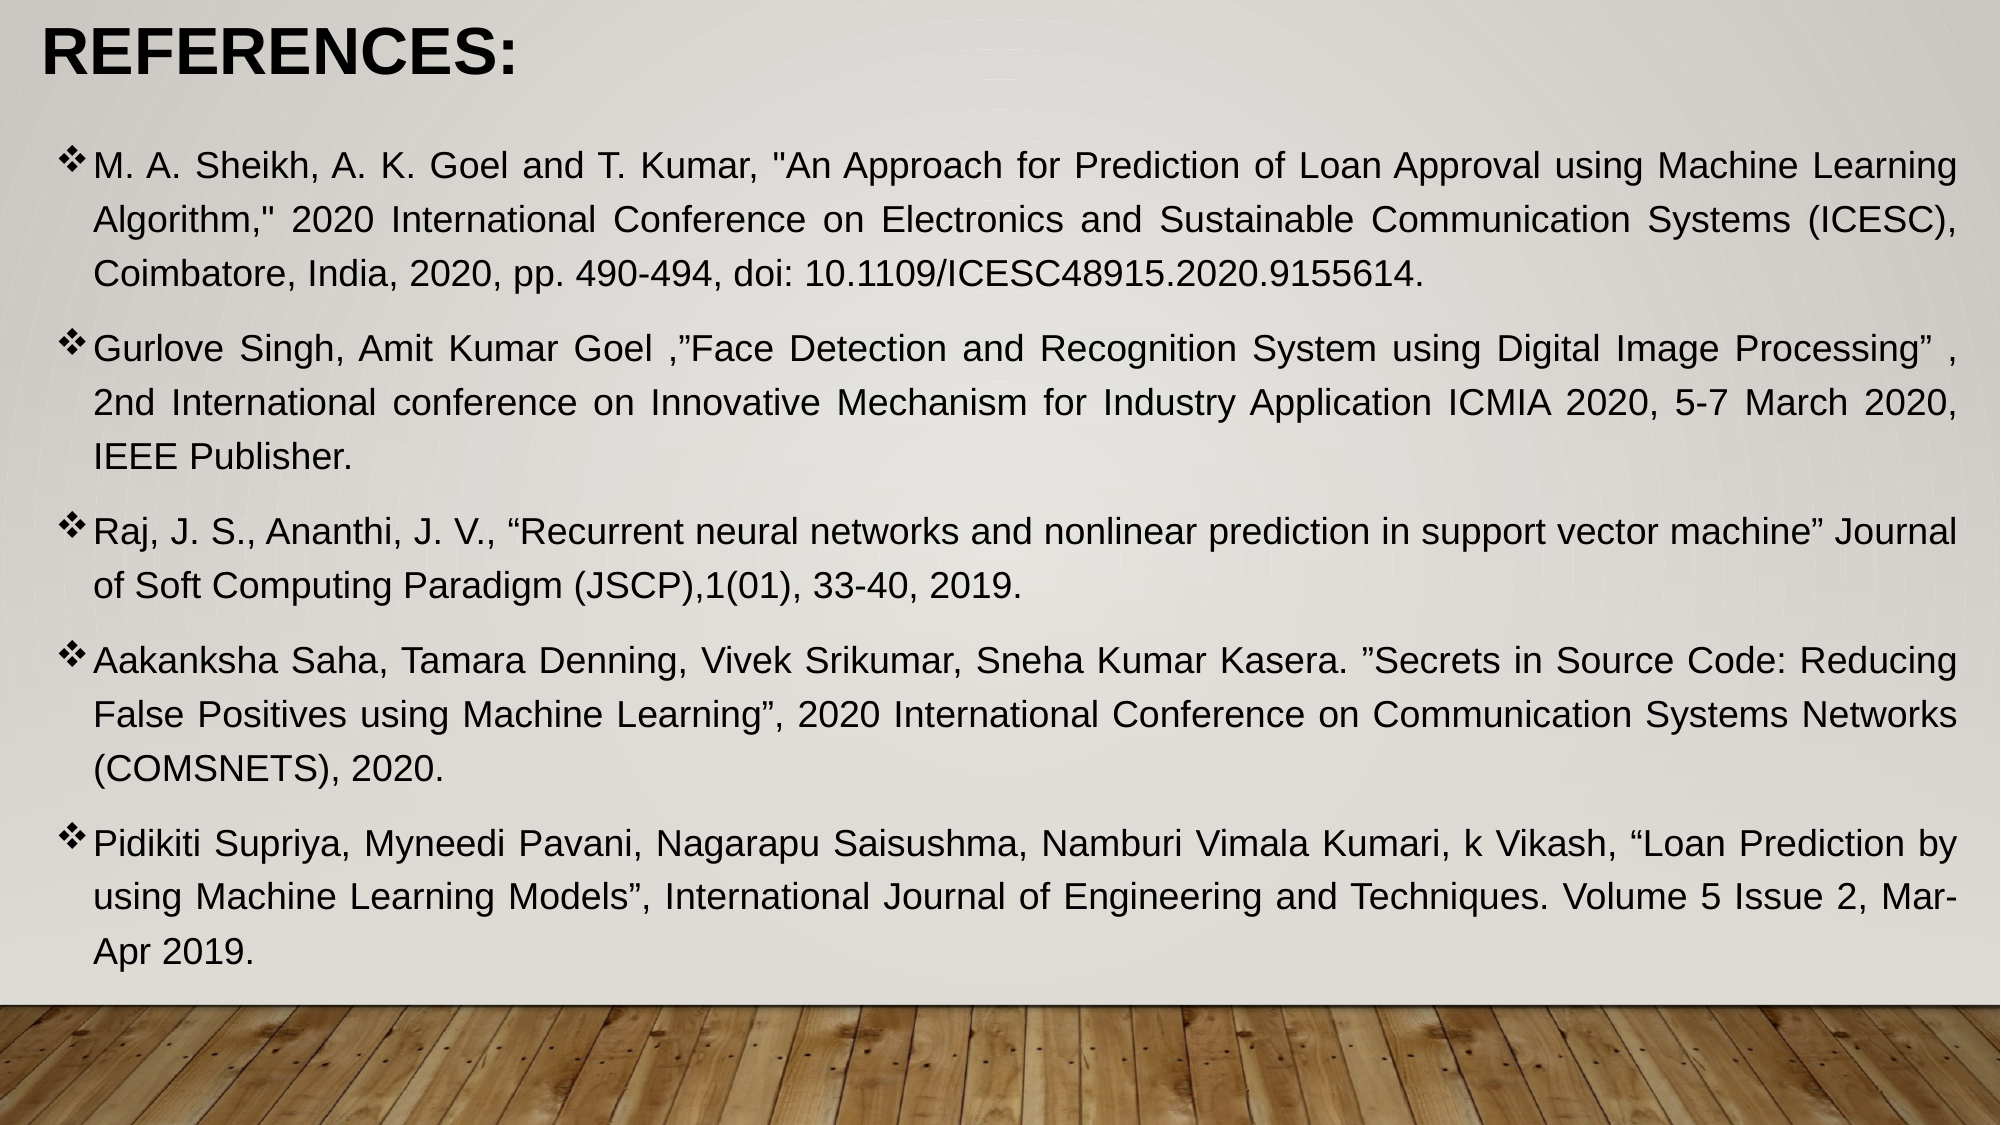

References:
M. A. Sheikh, A. K. Goel and T. Kumar, "An Approach for Prediction of Loan Approval using Machine Learning Algorithm," 2020 International Conference on Electronics and Sustainable Communication Systems (ICESC), Coimbatore, India, 2020, pp. 490-494, doi: 10.1109/ICESC48915.2020.9155614.
Gurlove Singh, Amit Kumar Goel ,”Face Detection and Recognition System using Digital Image Processing” , 2nd International conference on Innovative Mechanism for Industry Application ICMIA 2020, 5-7 March 2020, IEEE Publisher.
Raj, J. S., Ananthi, J. V., “Recurrent neural networks and nonlinear prediction in support vector machine” Journal of Soft Computing Paradigm (JSCP),1(01), 33-40, 2019.
Aakanksha Saha, Tamara Denning, Vivek Srikumar, Sneha Kumar Kasera. ”Secrets in Source Code: Reducing False Positives using Machine Learning”, 2020 International Conference on Communication Systems Networks (COMSNETS), 2020.
Pidikiti Supriya, Myneedi Pavani, Nagarapu Saisushma, Namburi Vimala Kumari, k Vikash, “Loan Prediction by using Machine Learning Models”, International Journal of Engineering and Techniques. Volume 5 Issue 2, Mar-Apr 2019.